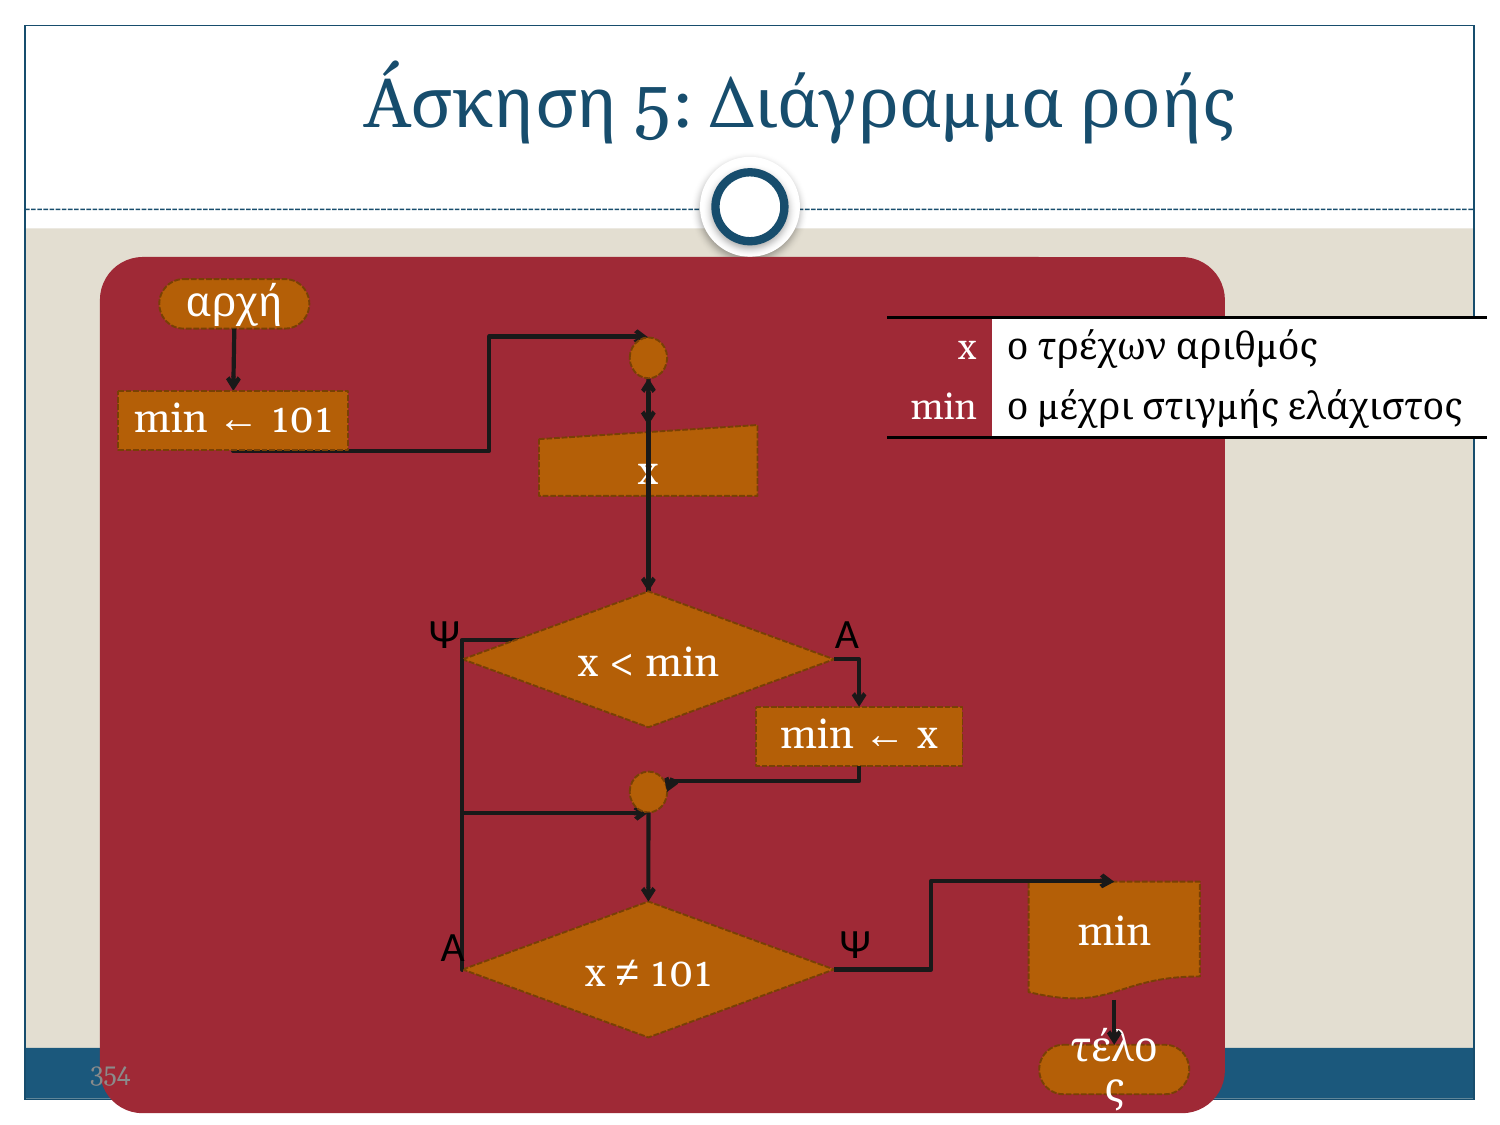

Άσκηση 5: Διάγραμμα ροής

αρχή
| x | ο τρέχων αριθμός |
| --- | --- |
| min | ο μέχρι στιγμής ελάχιστος |

min ← 101
x
x < min
Ψ
Α
min ← x

min
x ≠ 101
Ψ
Α
354
τέλος